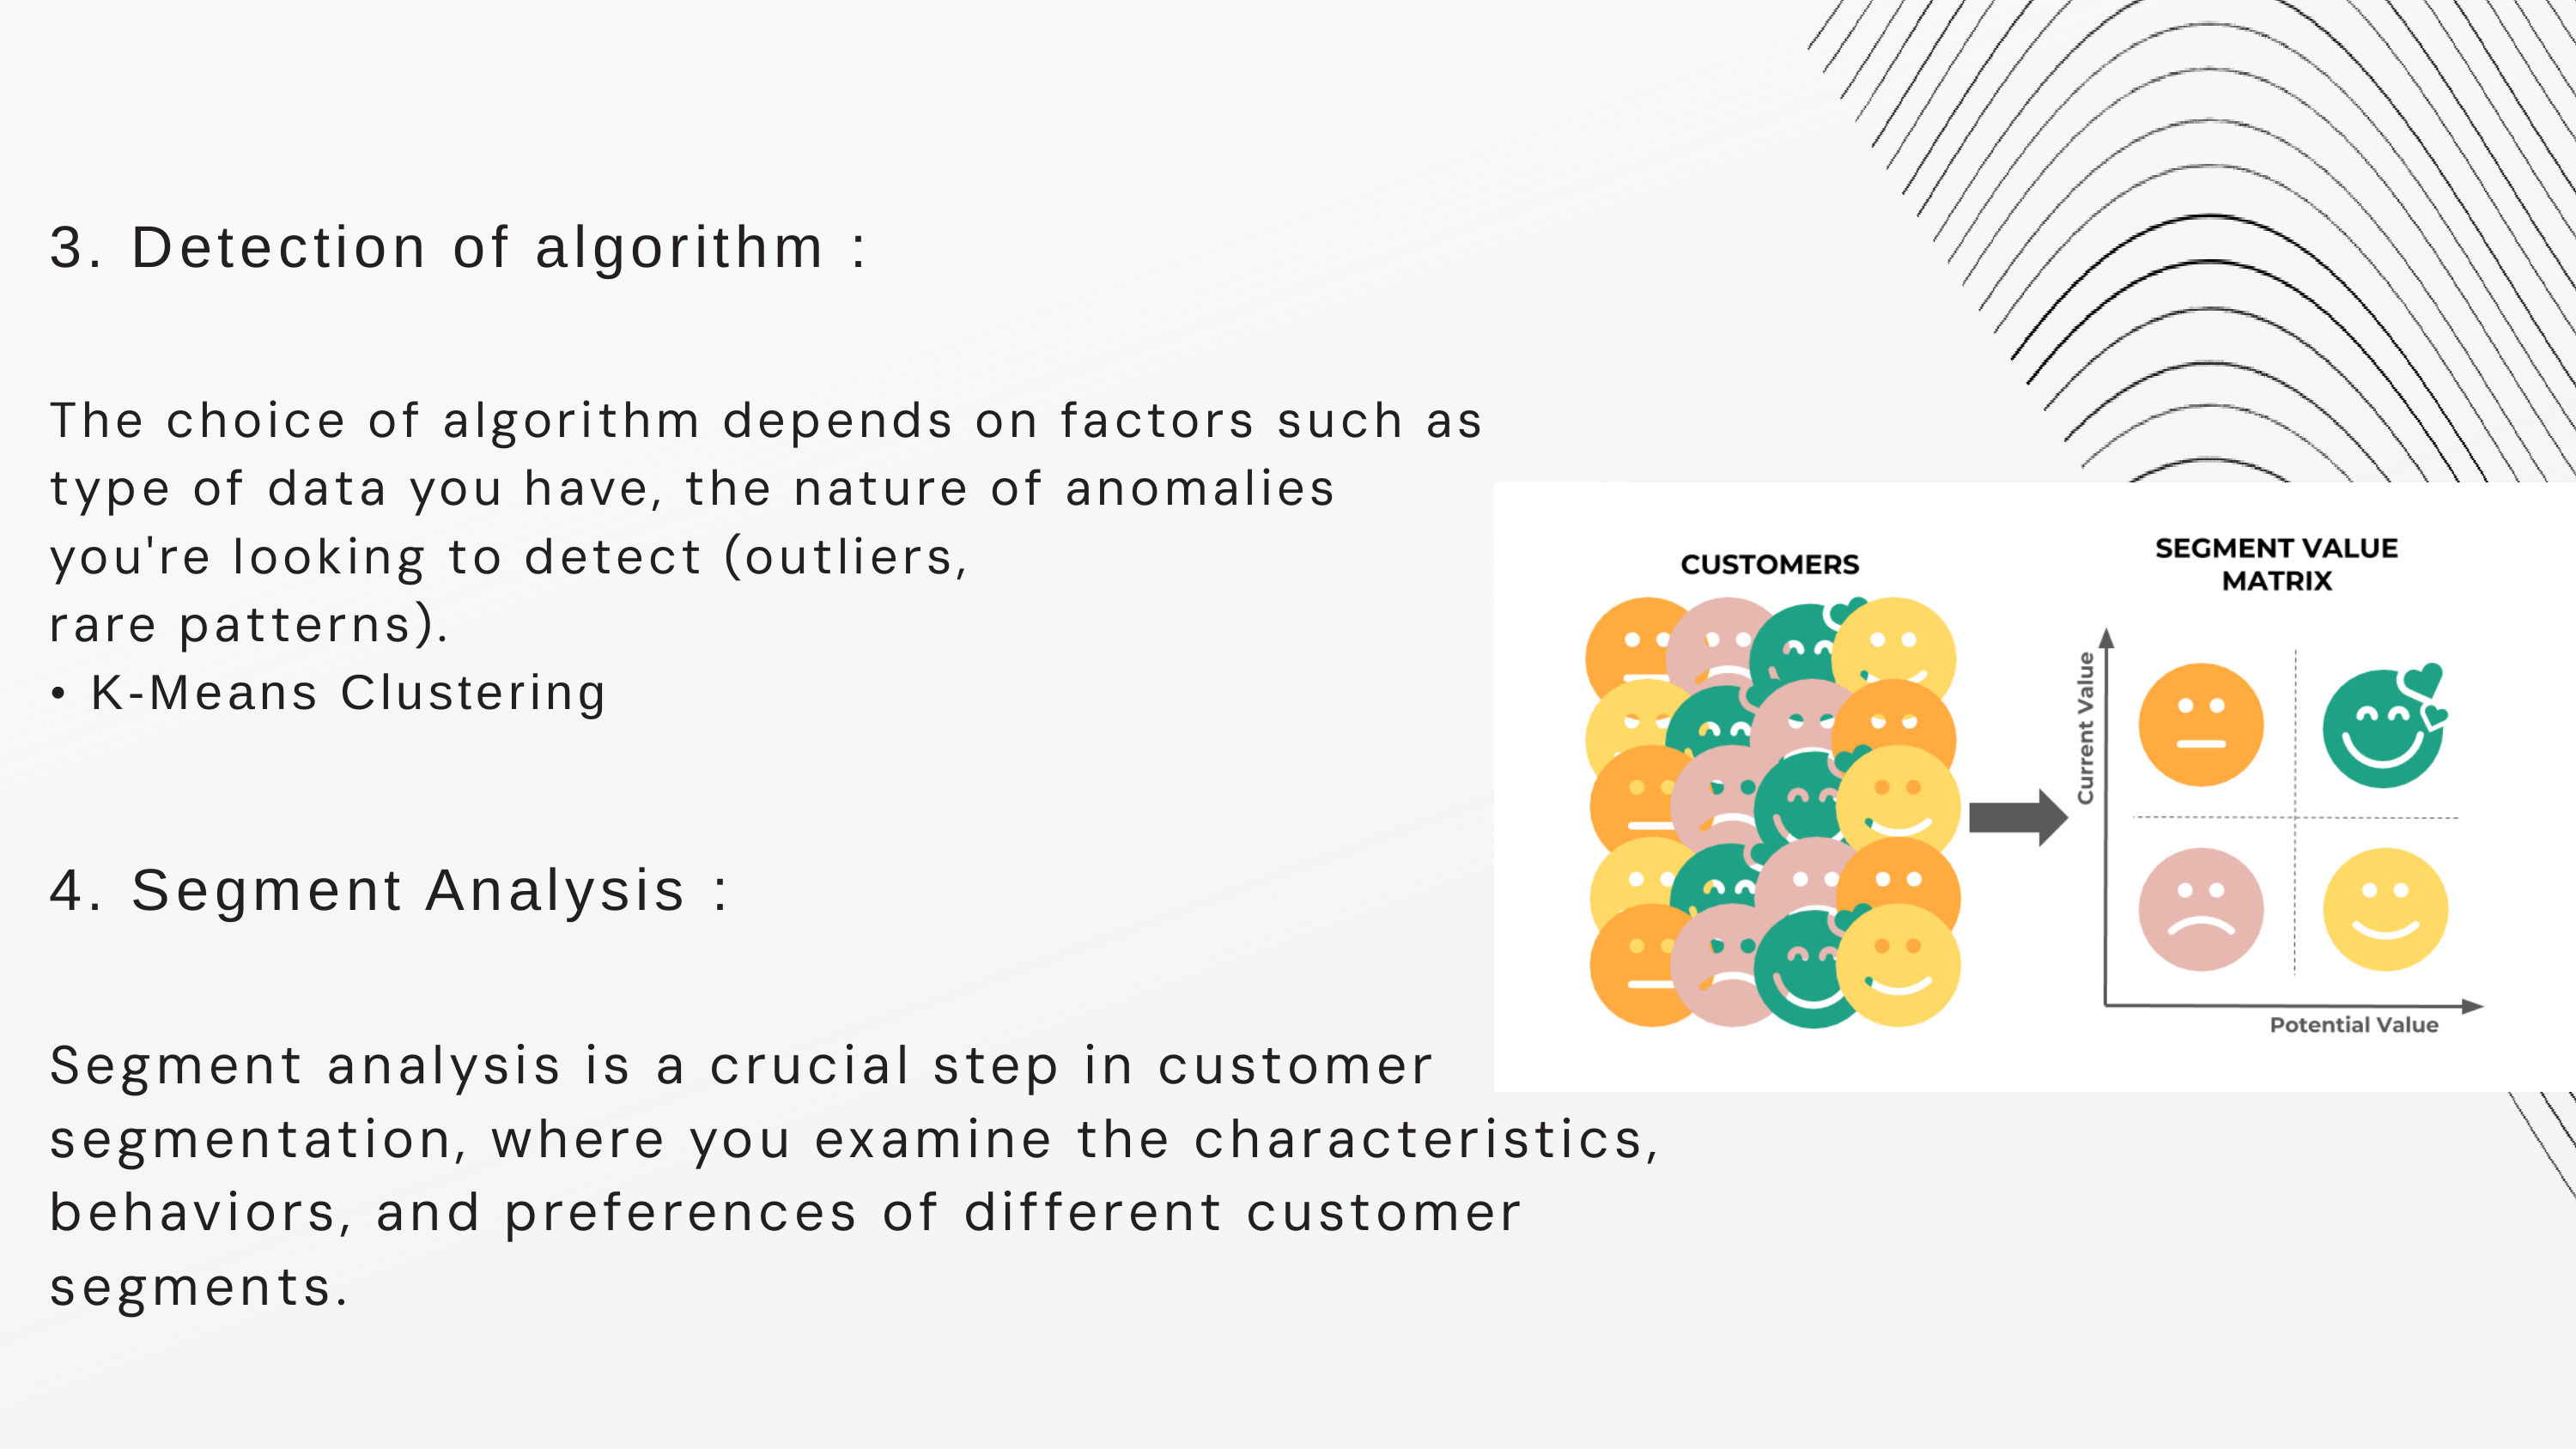

3. Detection of algorithm :
The choice of algorithm depends on factors such as  type of data you have, the nature of anomalies
you're looking to detect (outliers,
rare patterns).
• K-Means Clustering

4. Segment Analysis :
Segment analysis is a crucial step in customer segmentation, where you examine the characteristics, behaviors, and preferences of different customer segments.